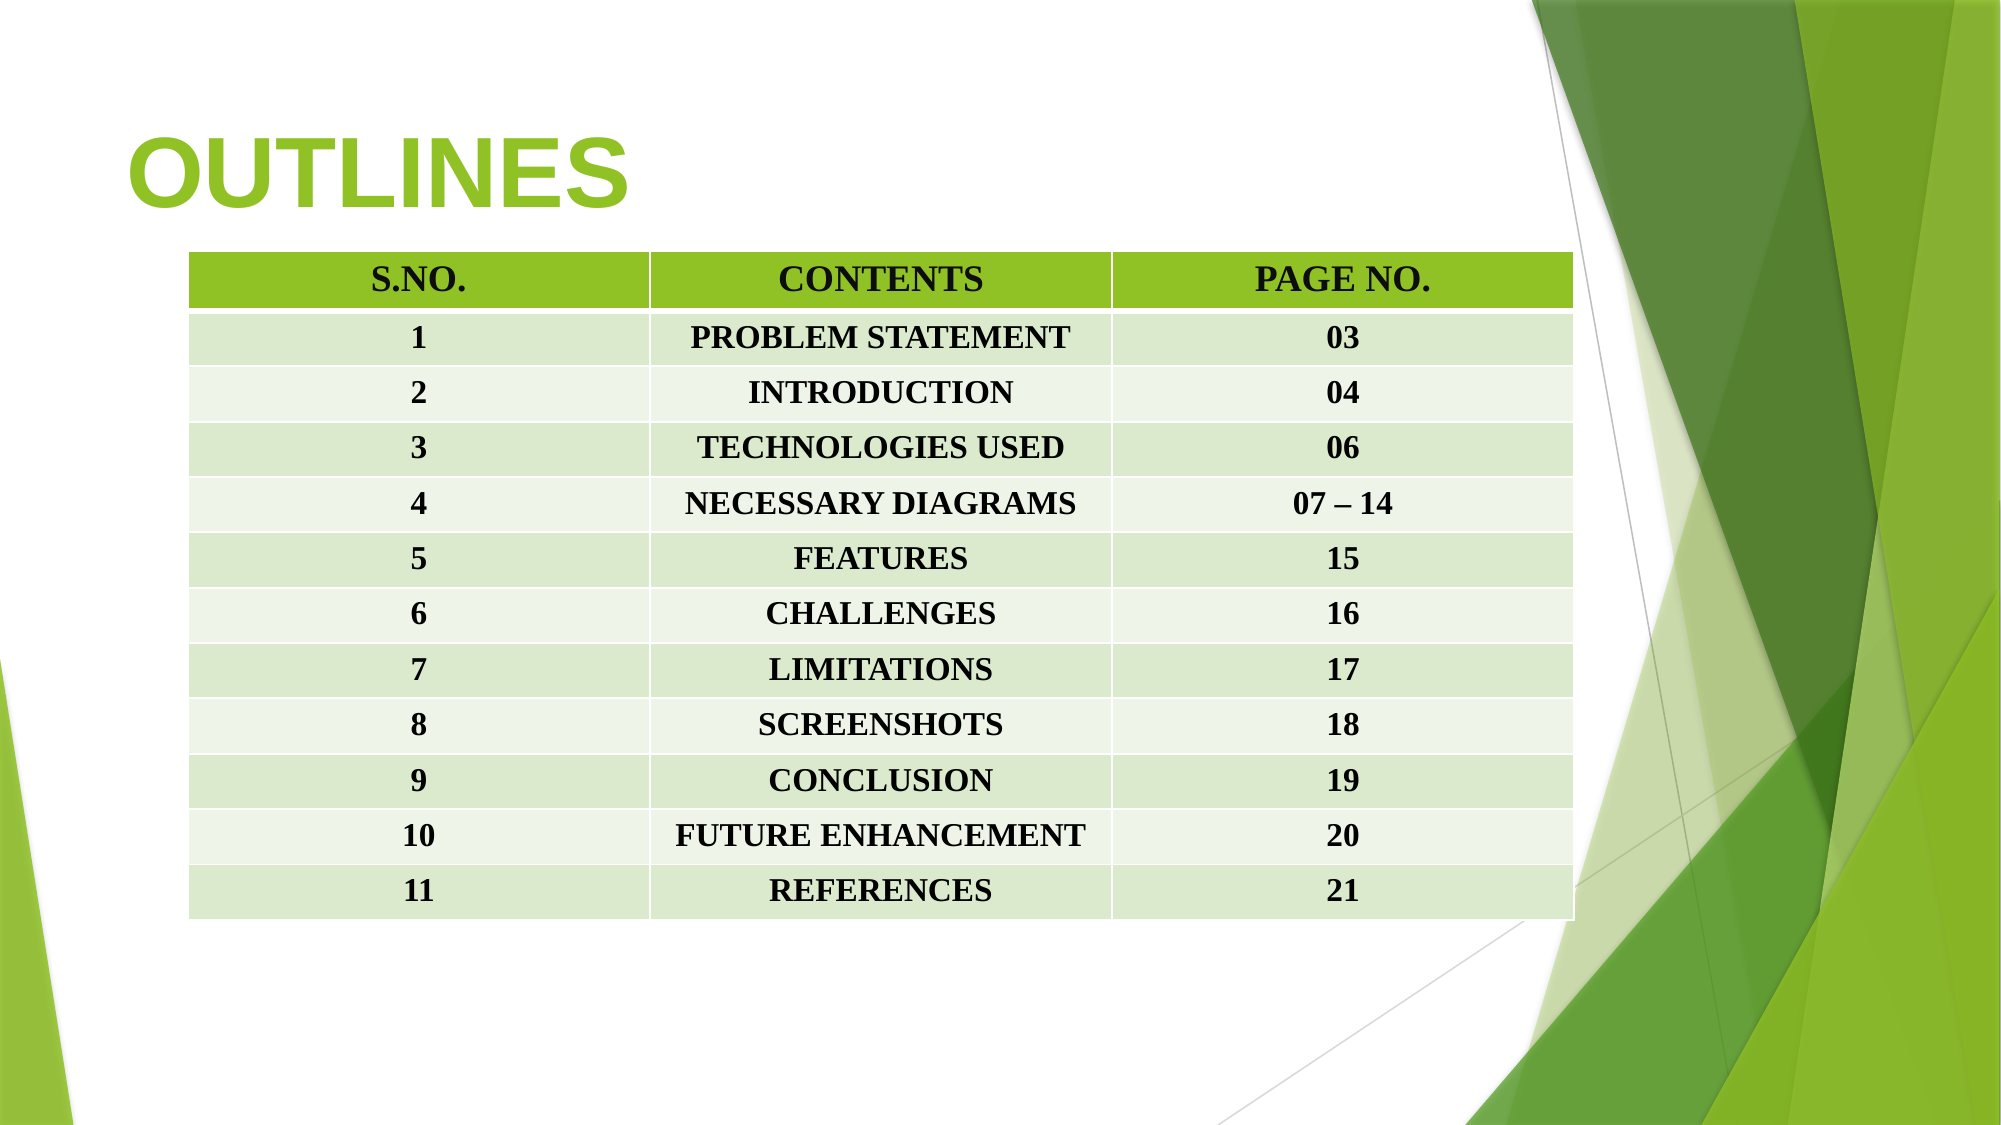

# OUTLINES
| S.NO. | CONTENTS | PAGE NO. |
| --- | --- | --- |
| 1 | PROBLEM STATEMENT | 03 |
| 2 | INTRODUCTION | 04 |
| 3 | TECHNOLOGIES USED | 06 |
| 4 | NECESSARY DIAGRAMS | 07 – 14 |
| 5 | FEATURES | 15 |
| 6 | CHALLENGES | 16 |
| 7 | LIMITATIONS | 17 |
| 8 | SCREENSHOTS | 18 |
| 9 | CONCLUSION | 19 |
| 10 | FUTURE ENHANCEMENT | 20 |
| 11 | REFERENCES | 21 |